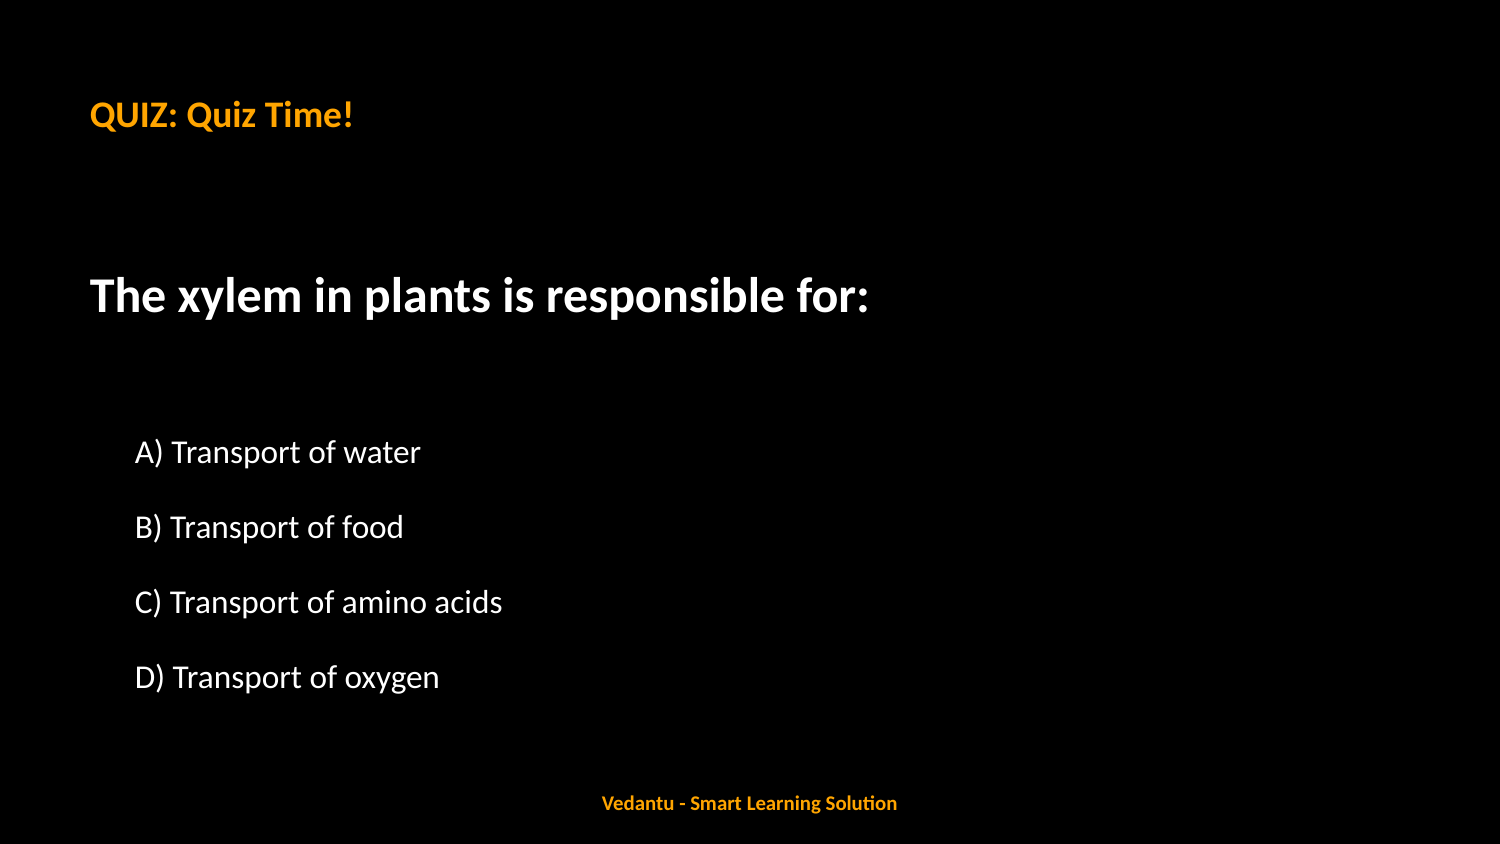

QUIZ: Quiz Time!
The xylem in plants is responsible for:

A) Transport of water
B) Transport of food
C) Transport of amino acids
D) Transport of oxygen
Vedantu - Smart Learning Solution